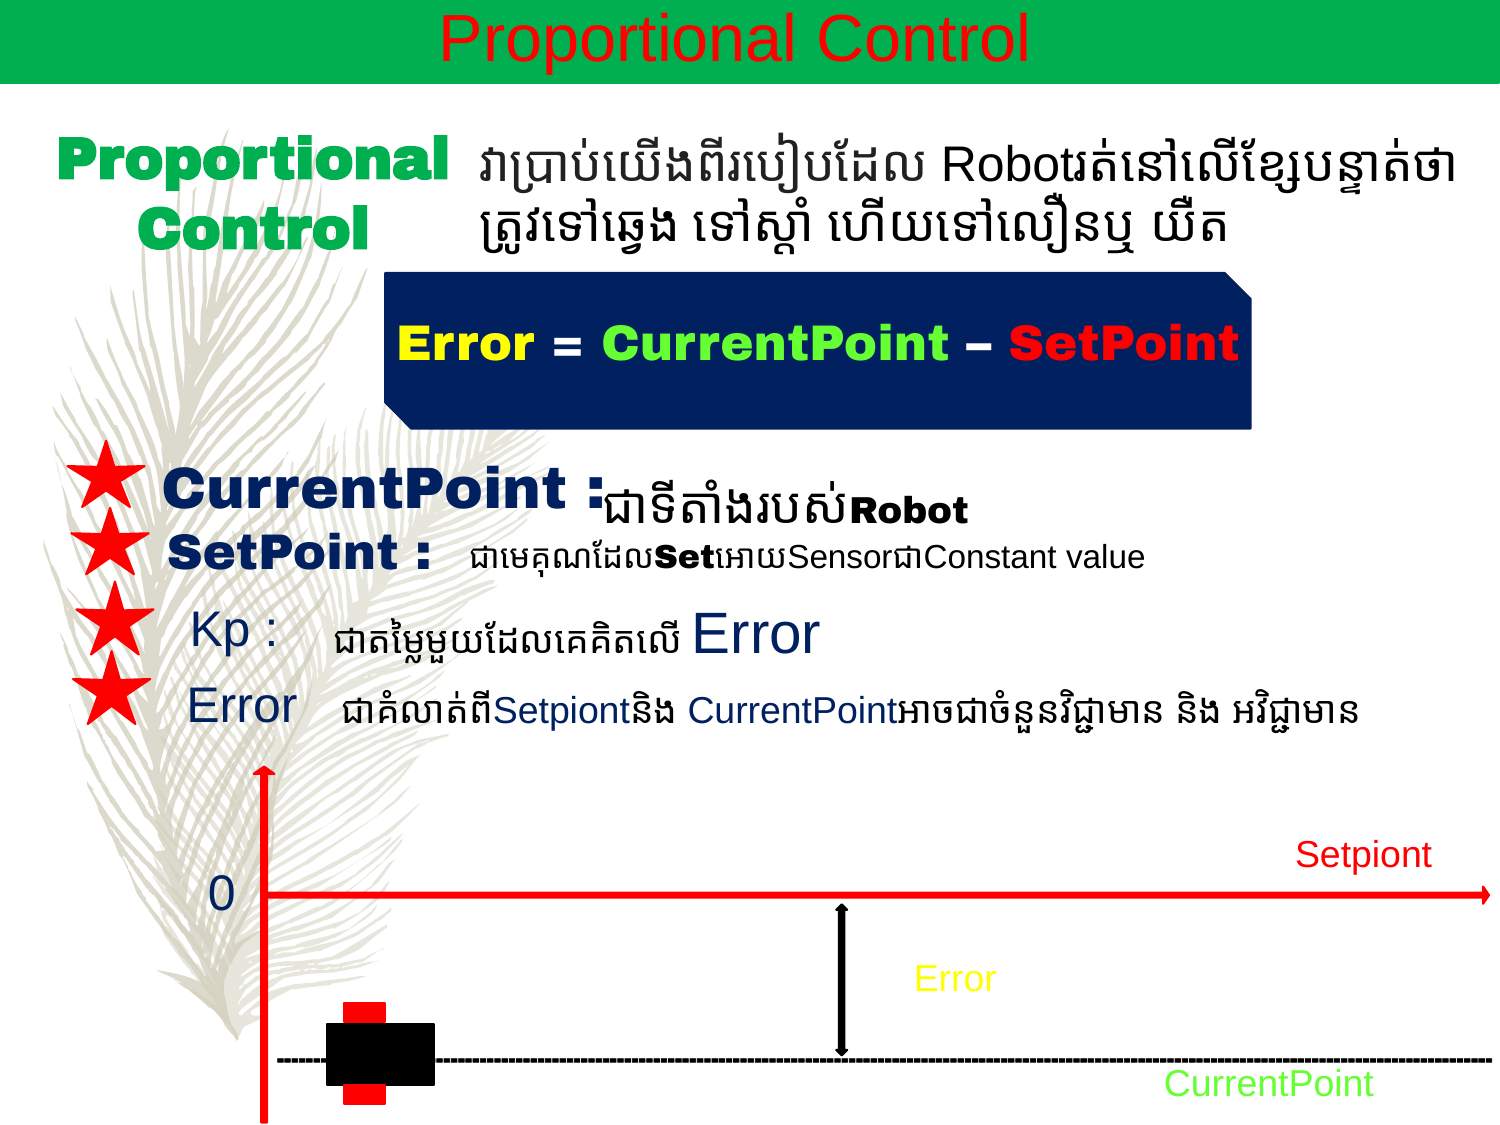

Proportional Control

Proportional
Control
វាប្រាប់យើងពីរបៀបដែល Robotរត់នៅលើខ្សែបន្ទាត់ថា ត្រូវទៅឆ្វេង ទៅស្ដាំ ហើយទៅលឿនឬ យឺត

Error = CurrentPoint – SetPoint

CurrentPoint :
ជាទីតាំងរបស់Robot

SetPoint :
ជាមេគុណដែលSetអោយSensorជា​​Constant value
ជាតម្លៃមួយដែលគេ​គិតលើ Error

Kp :

Error
ជាគំលាត់ពីSetpiontនិង CurrentPointអាចជាចំនួនវិជ្ជាមាន និង អវិជ្ជាមាន

Setpiont
0

Error

------------------------------------------------------------------------------------------------------------------------------------------------------------------------
CurrentPoint